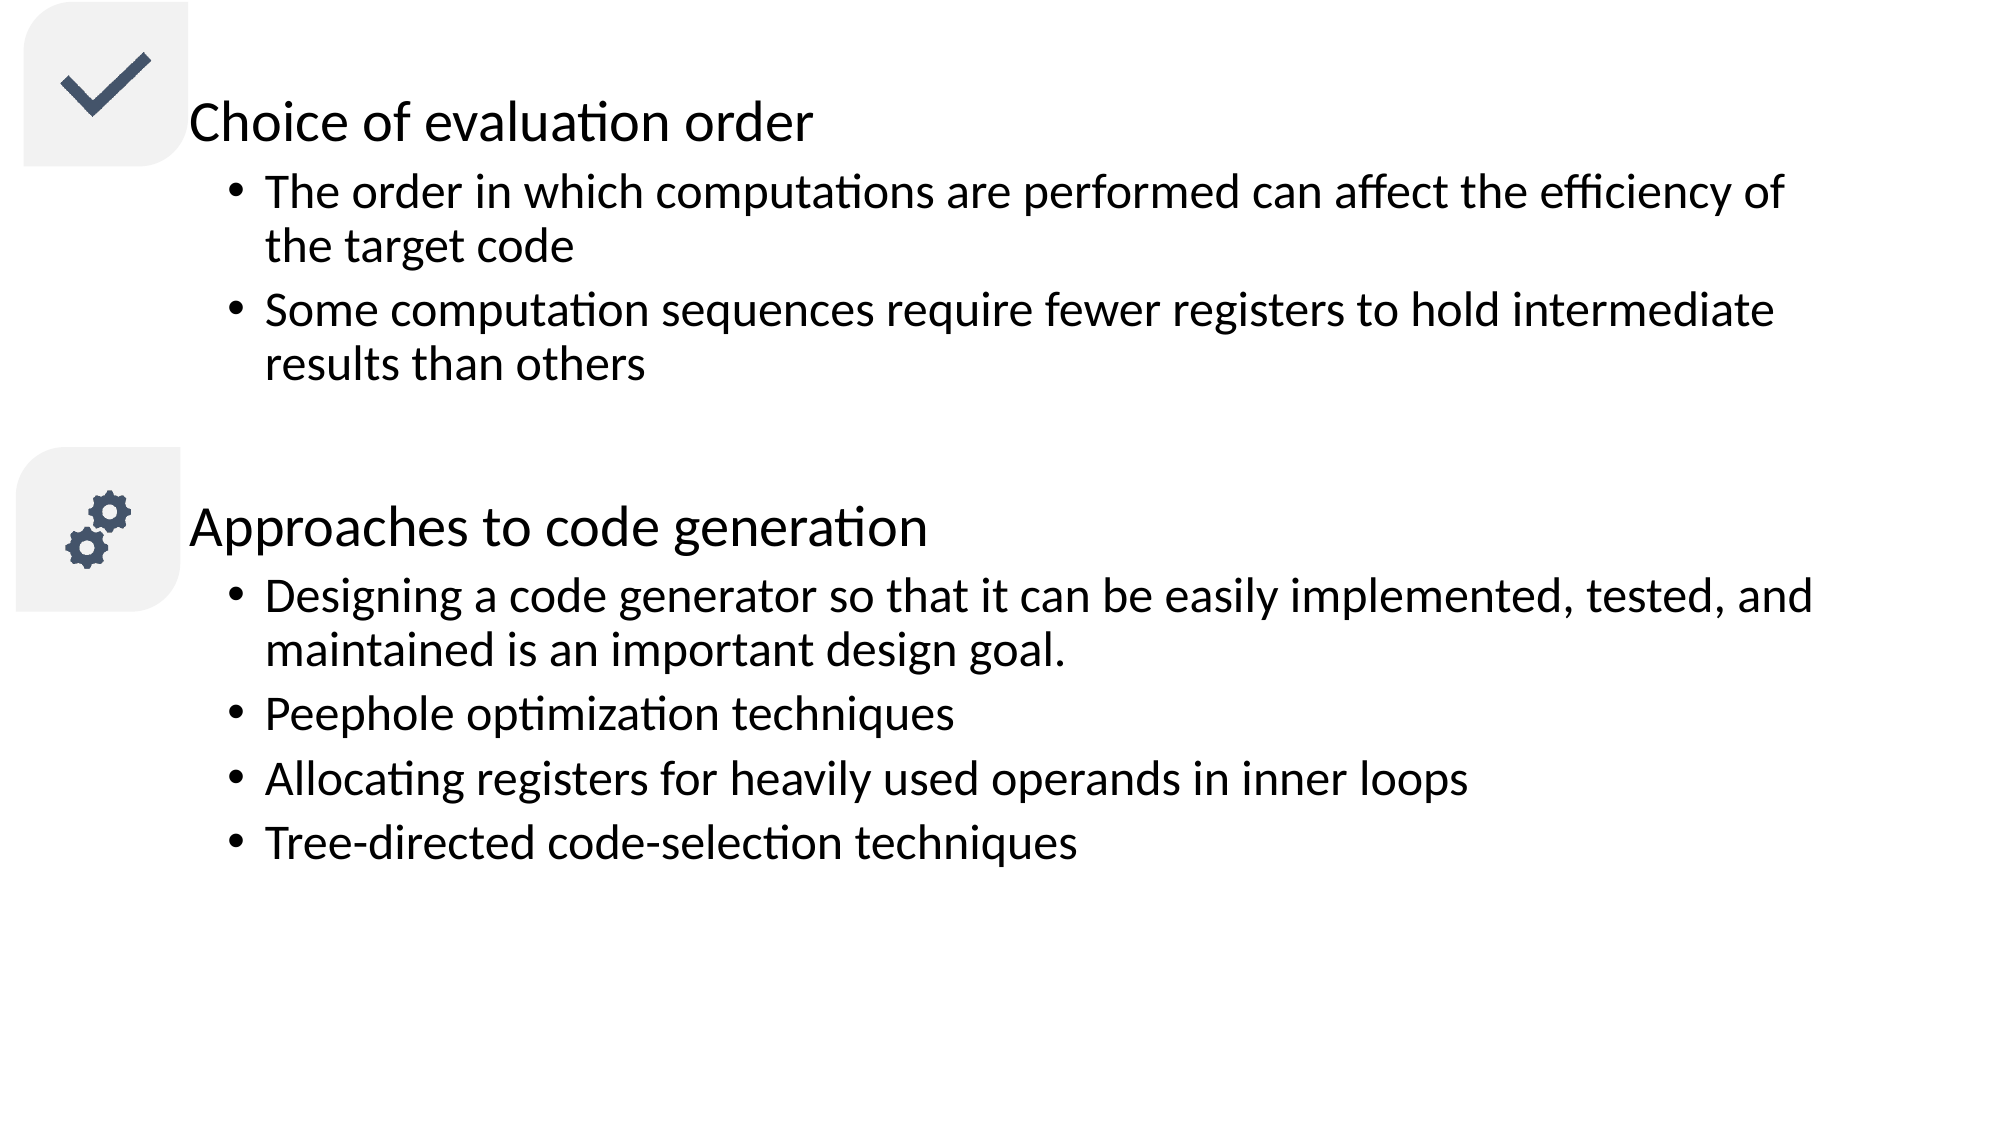

Choice of evaluation order
The order in which computations are performed can affect the efficiency of the target code
Some computation sequences require fewer registers to hold intermediate results than others

Approaches to code generation
Designing a code generator so that it can be easily implemented, tested, and maintained is an important design goal.
Peephole optimization techniques
Allocating registers for heavily used operands in inner loops
Tree-directed code-selection techniques